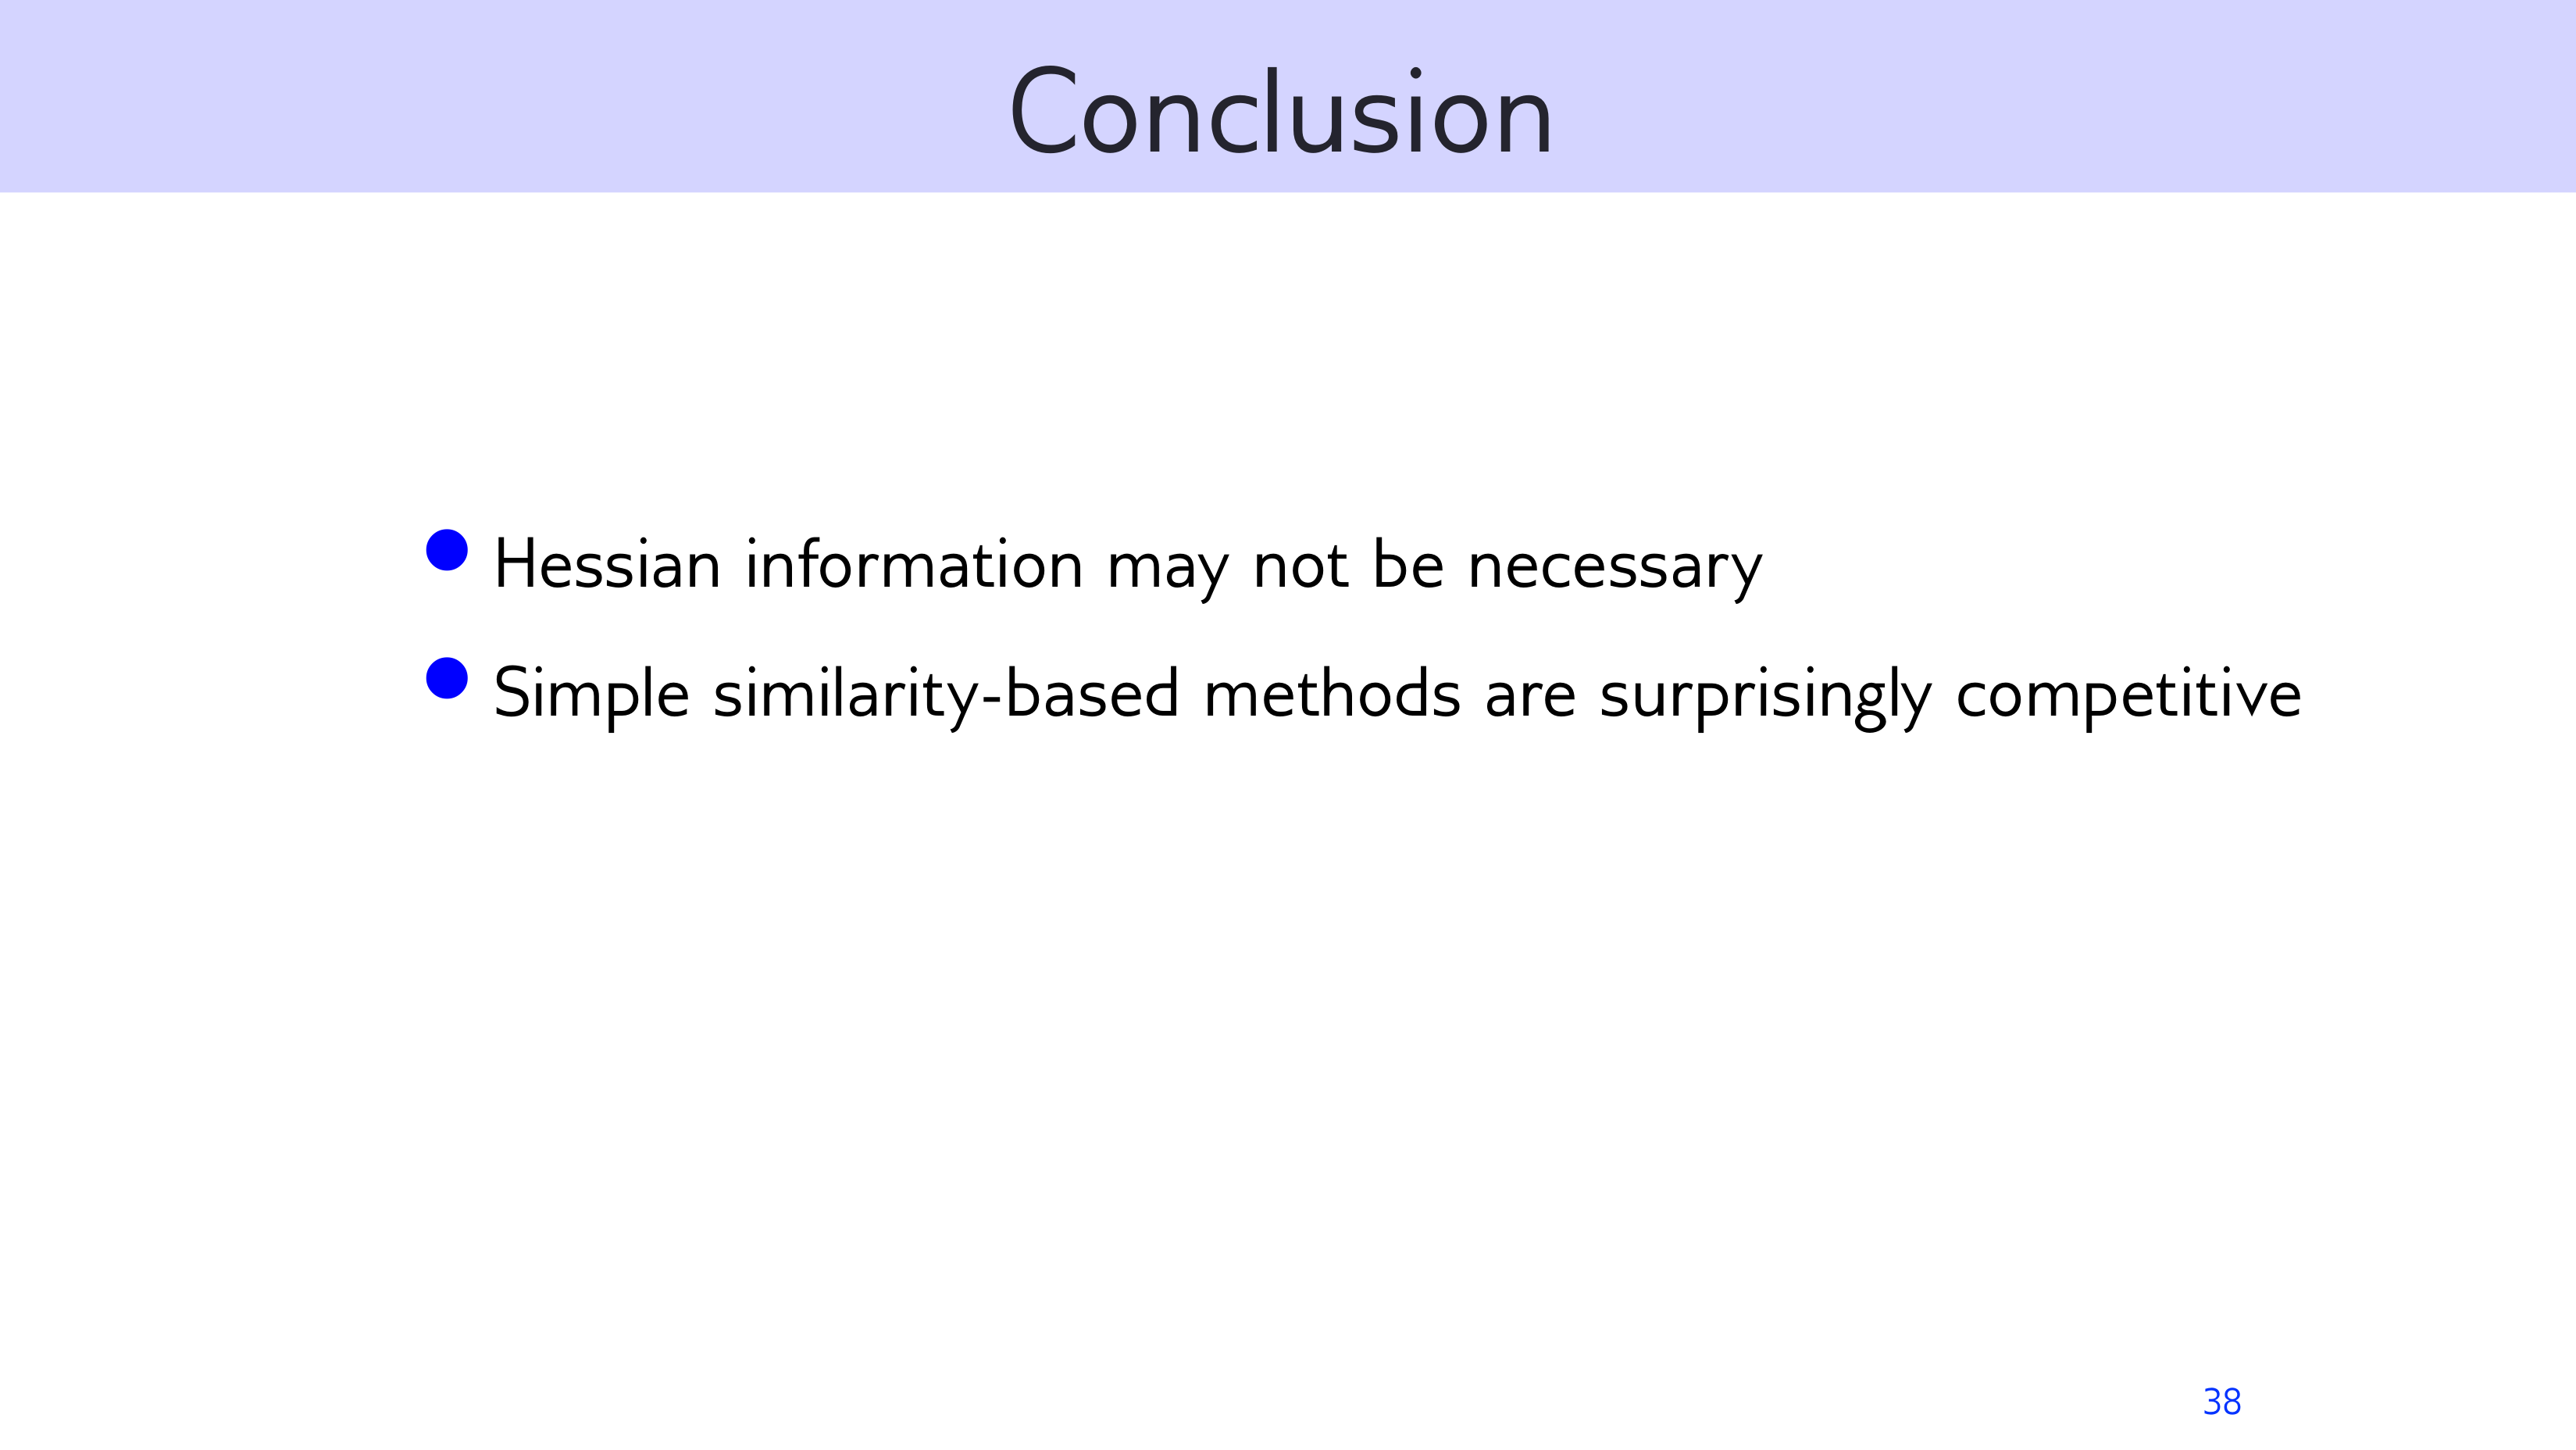

# Conclusion
Hessian information may not be necessary
Simple similarity-based methods are surprisingly competitive
38